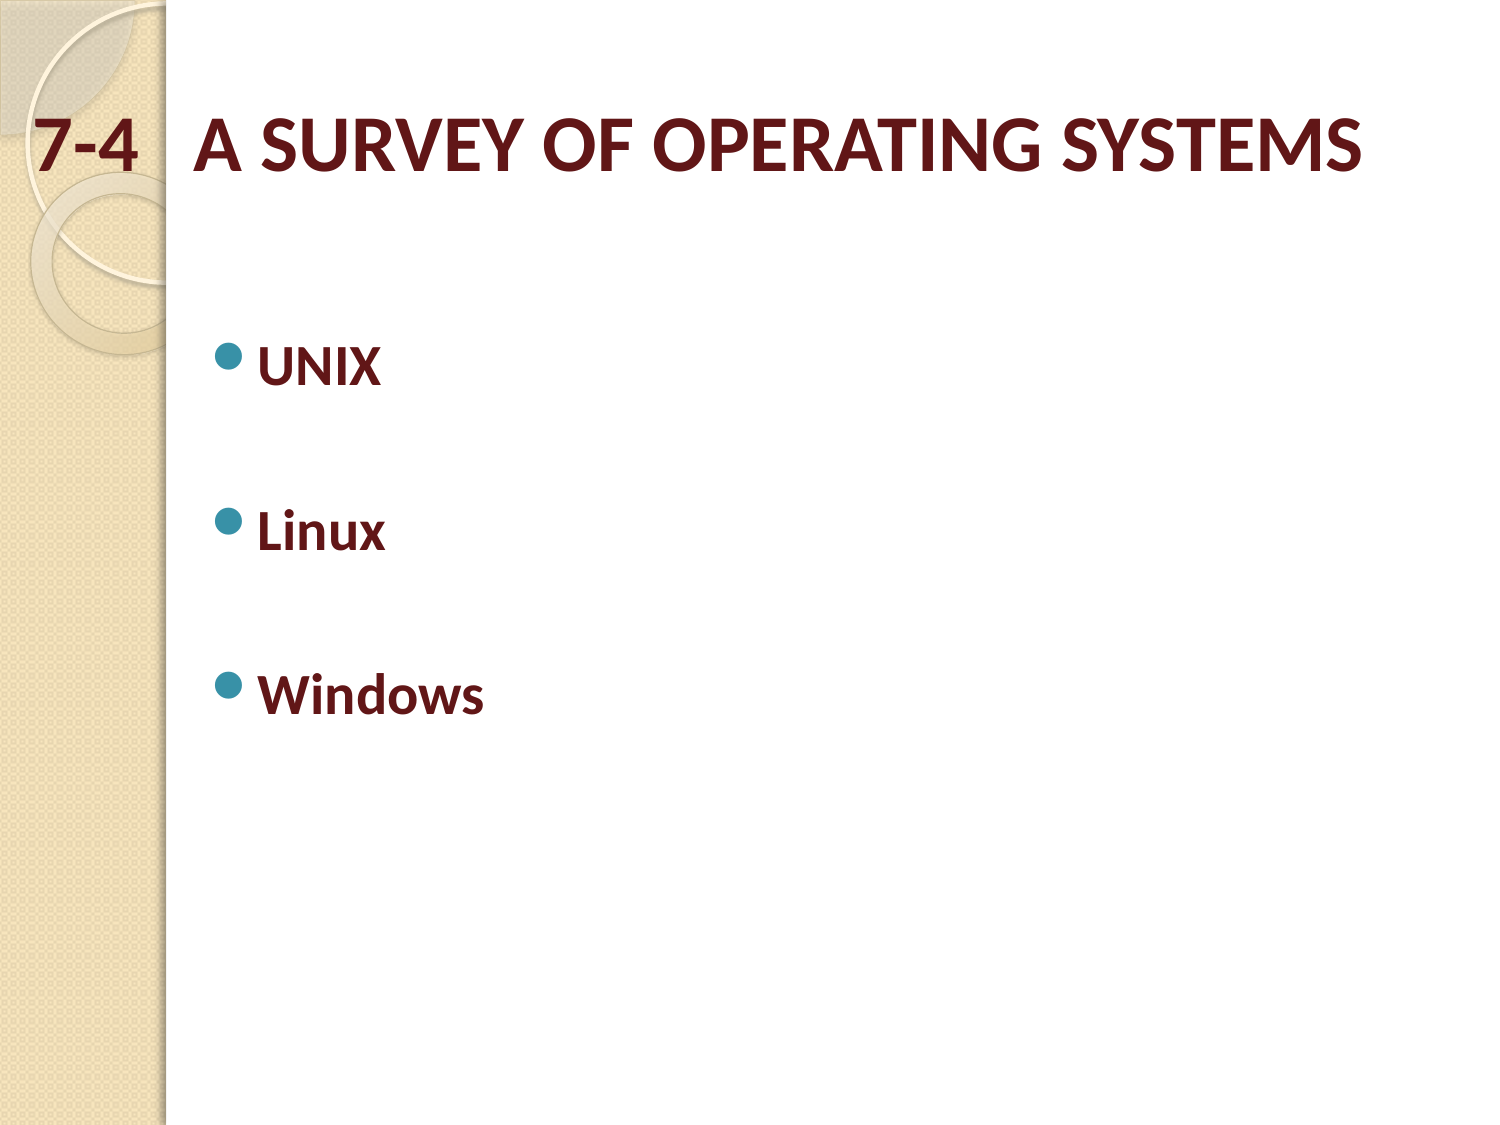

# 7-4   A SURVEY OF OPERATING SYSTEMS

UNIX

Linux

Windows